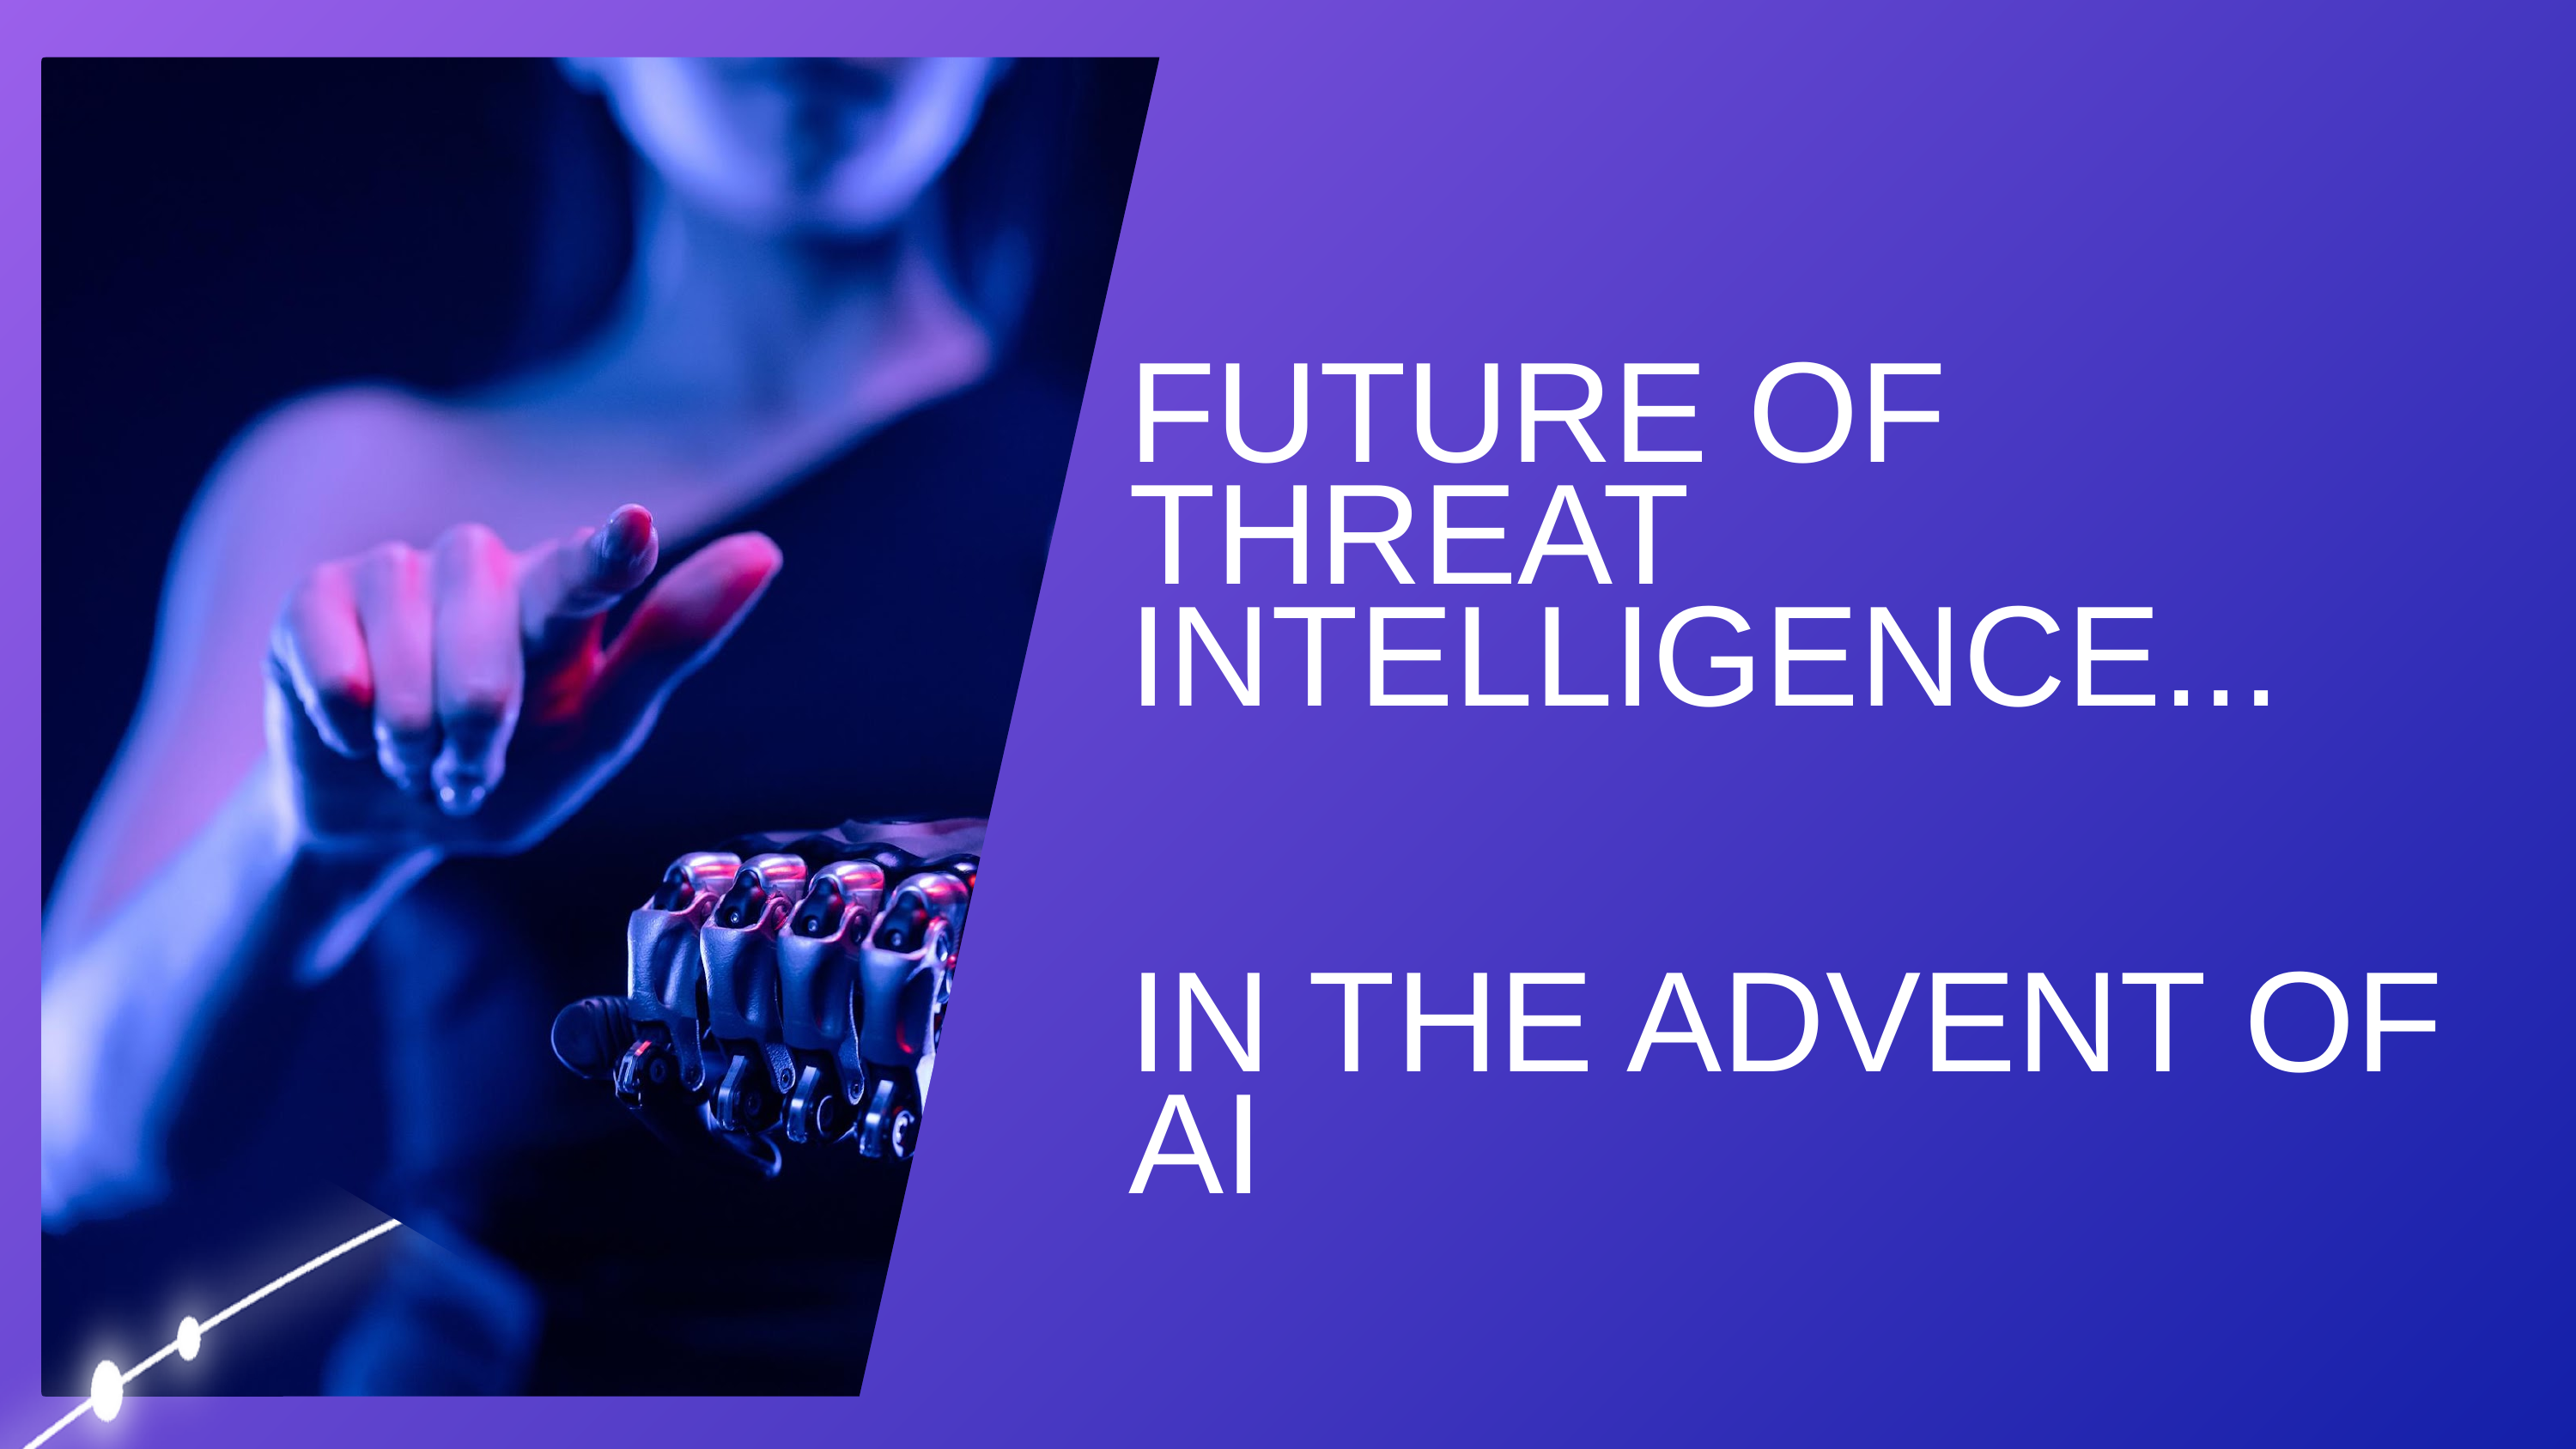

FUTURE OF THREAT INTELLIGENCE...

IN THE ADVENT OF AI